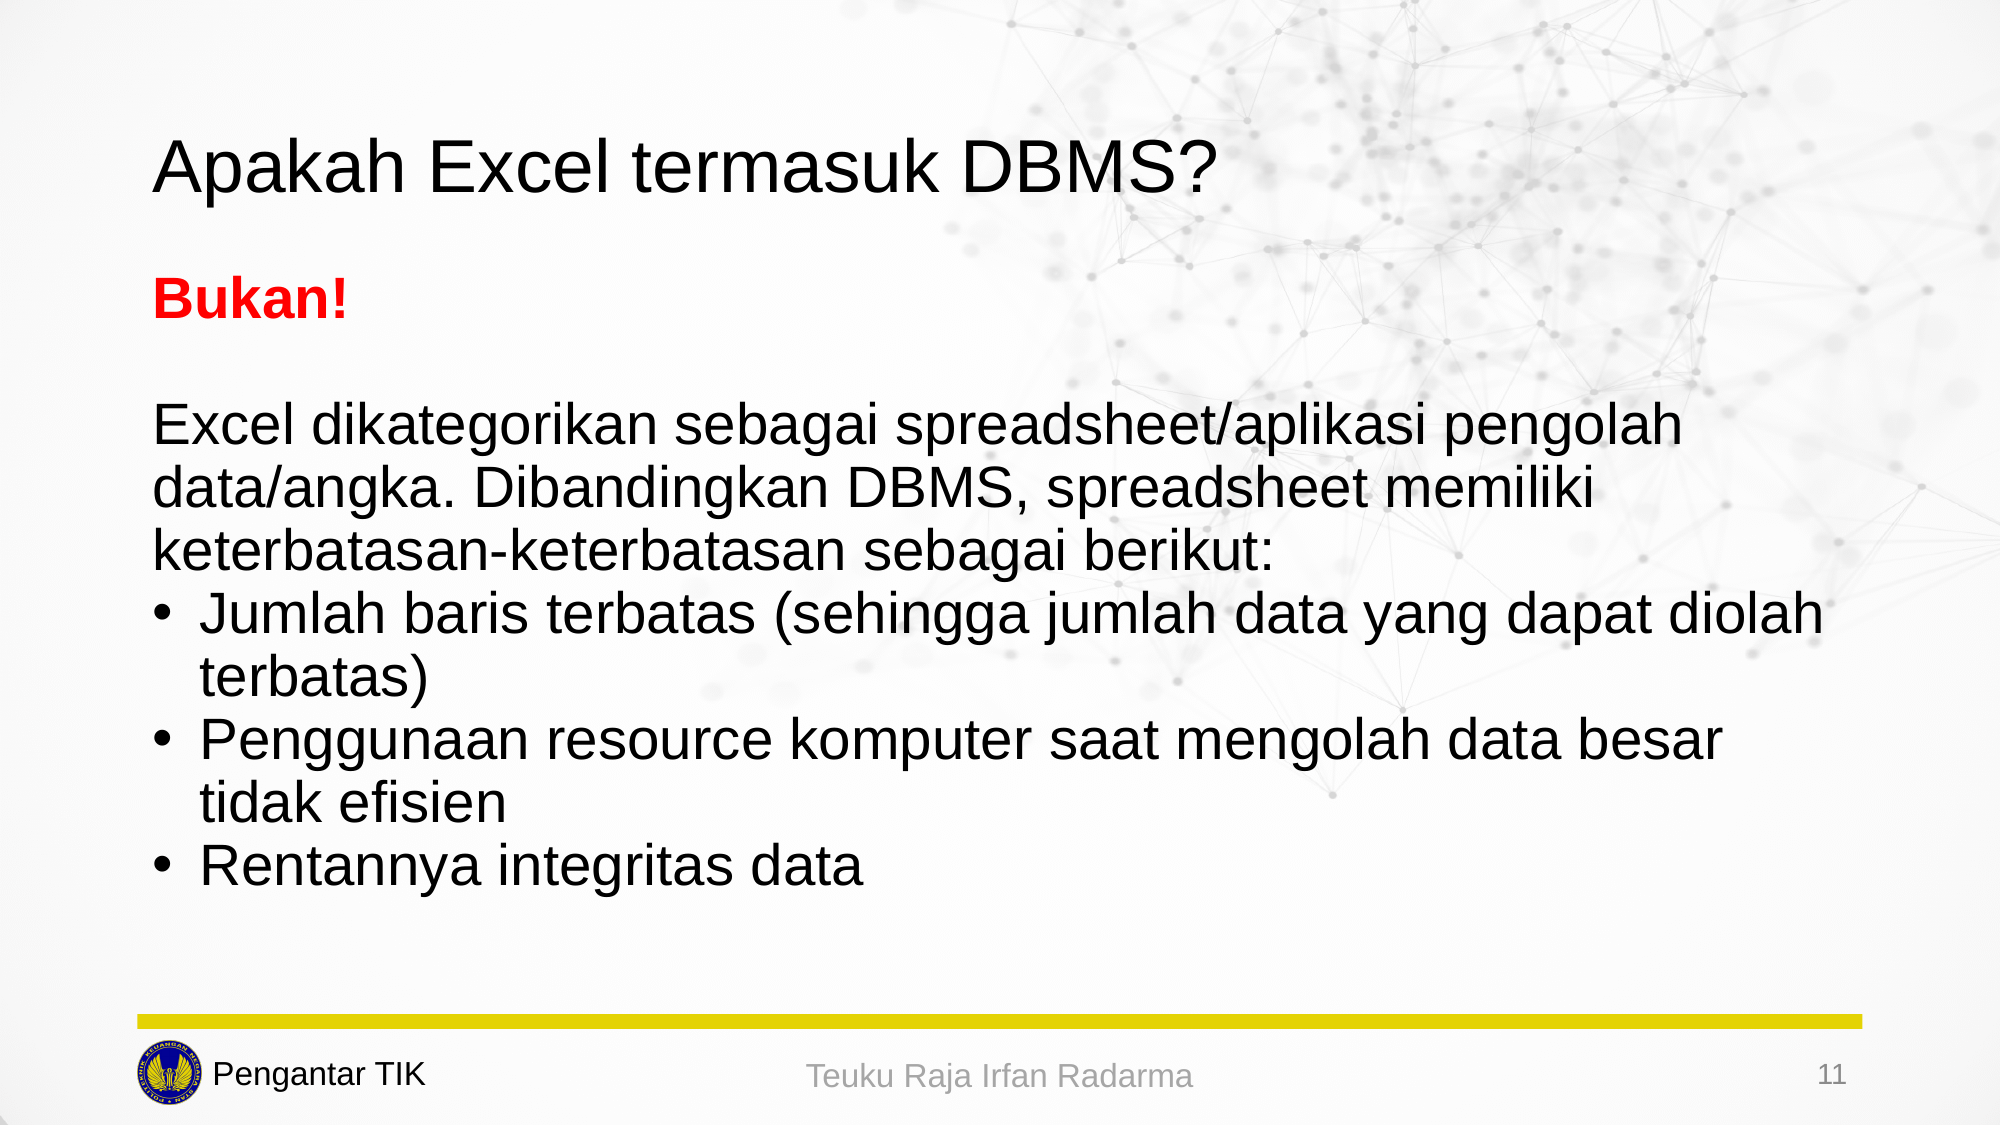

# Apakah Excel termasuk DBMS?
Bukan!
Excel dikategorikan sebagai spreadsheet/aplikasi pengolah data/angka. Dibandingkan DBMS, spreadsheet memiliki keterbatasan-keterbatasan sebagai berikut:
Jumlah baris terbatas (sehingga jumlah data yang dapat diolah terbatas)
Penggunaan resource komputer saat mengolah data besar tidak efisien
Rentannya integritas data

11